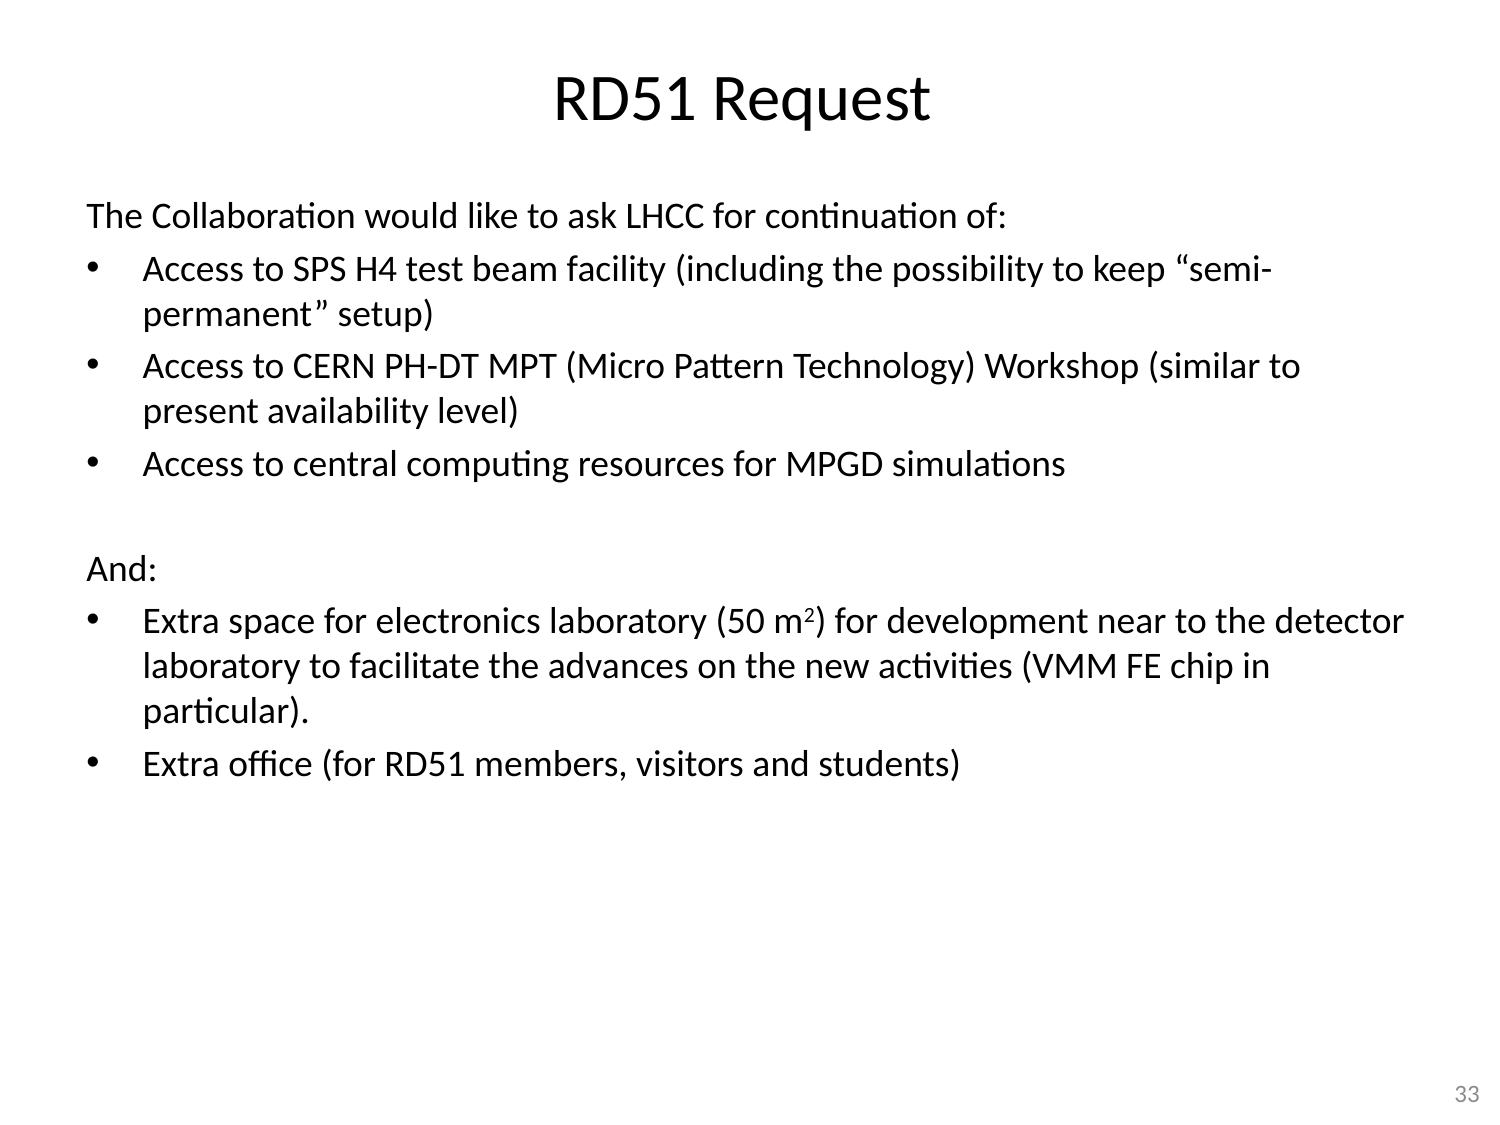

# RD51 Request
The Collaboration would like to ask LHCC for continuation of:
Access to SPS H4 test beam facility (including the possibility to keep “semi-permanent” setup)
Access to CERN PH-DT MPT (Micro Pattern Technology) Workshop (similar to present availability level)
Access to central computing resources for MPGD simulations

And:
Extra space for electronics laboratory (50 m2) for development near to the detector laboratory to facilitate the advances on the new activities (VMM FE chip in particular).
Extra office (for RD51 members, visitors and students)

33